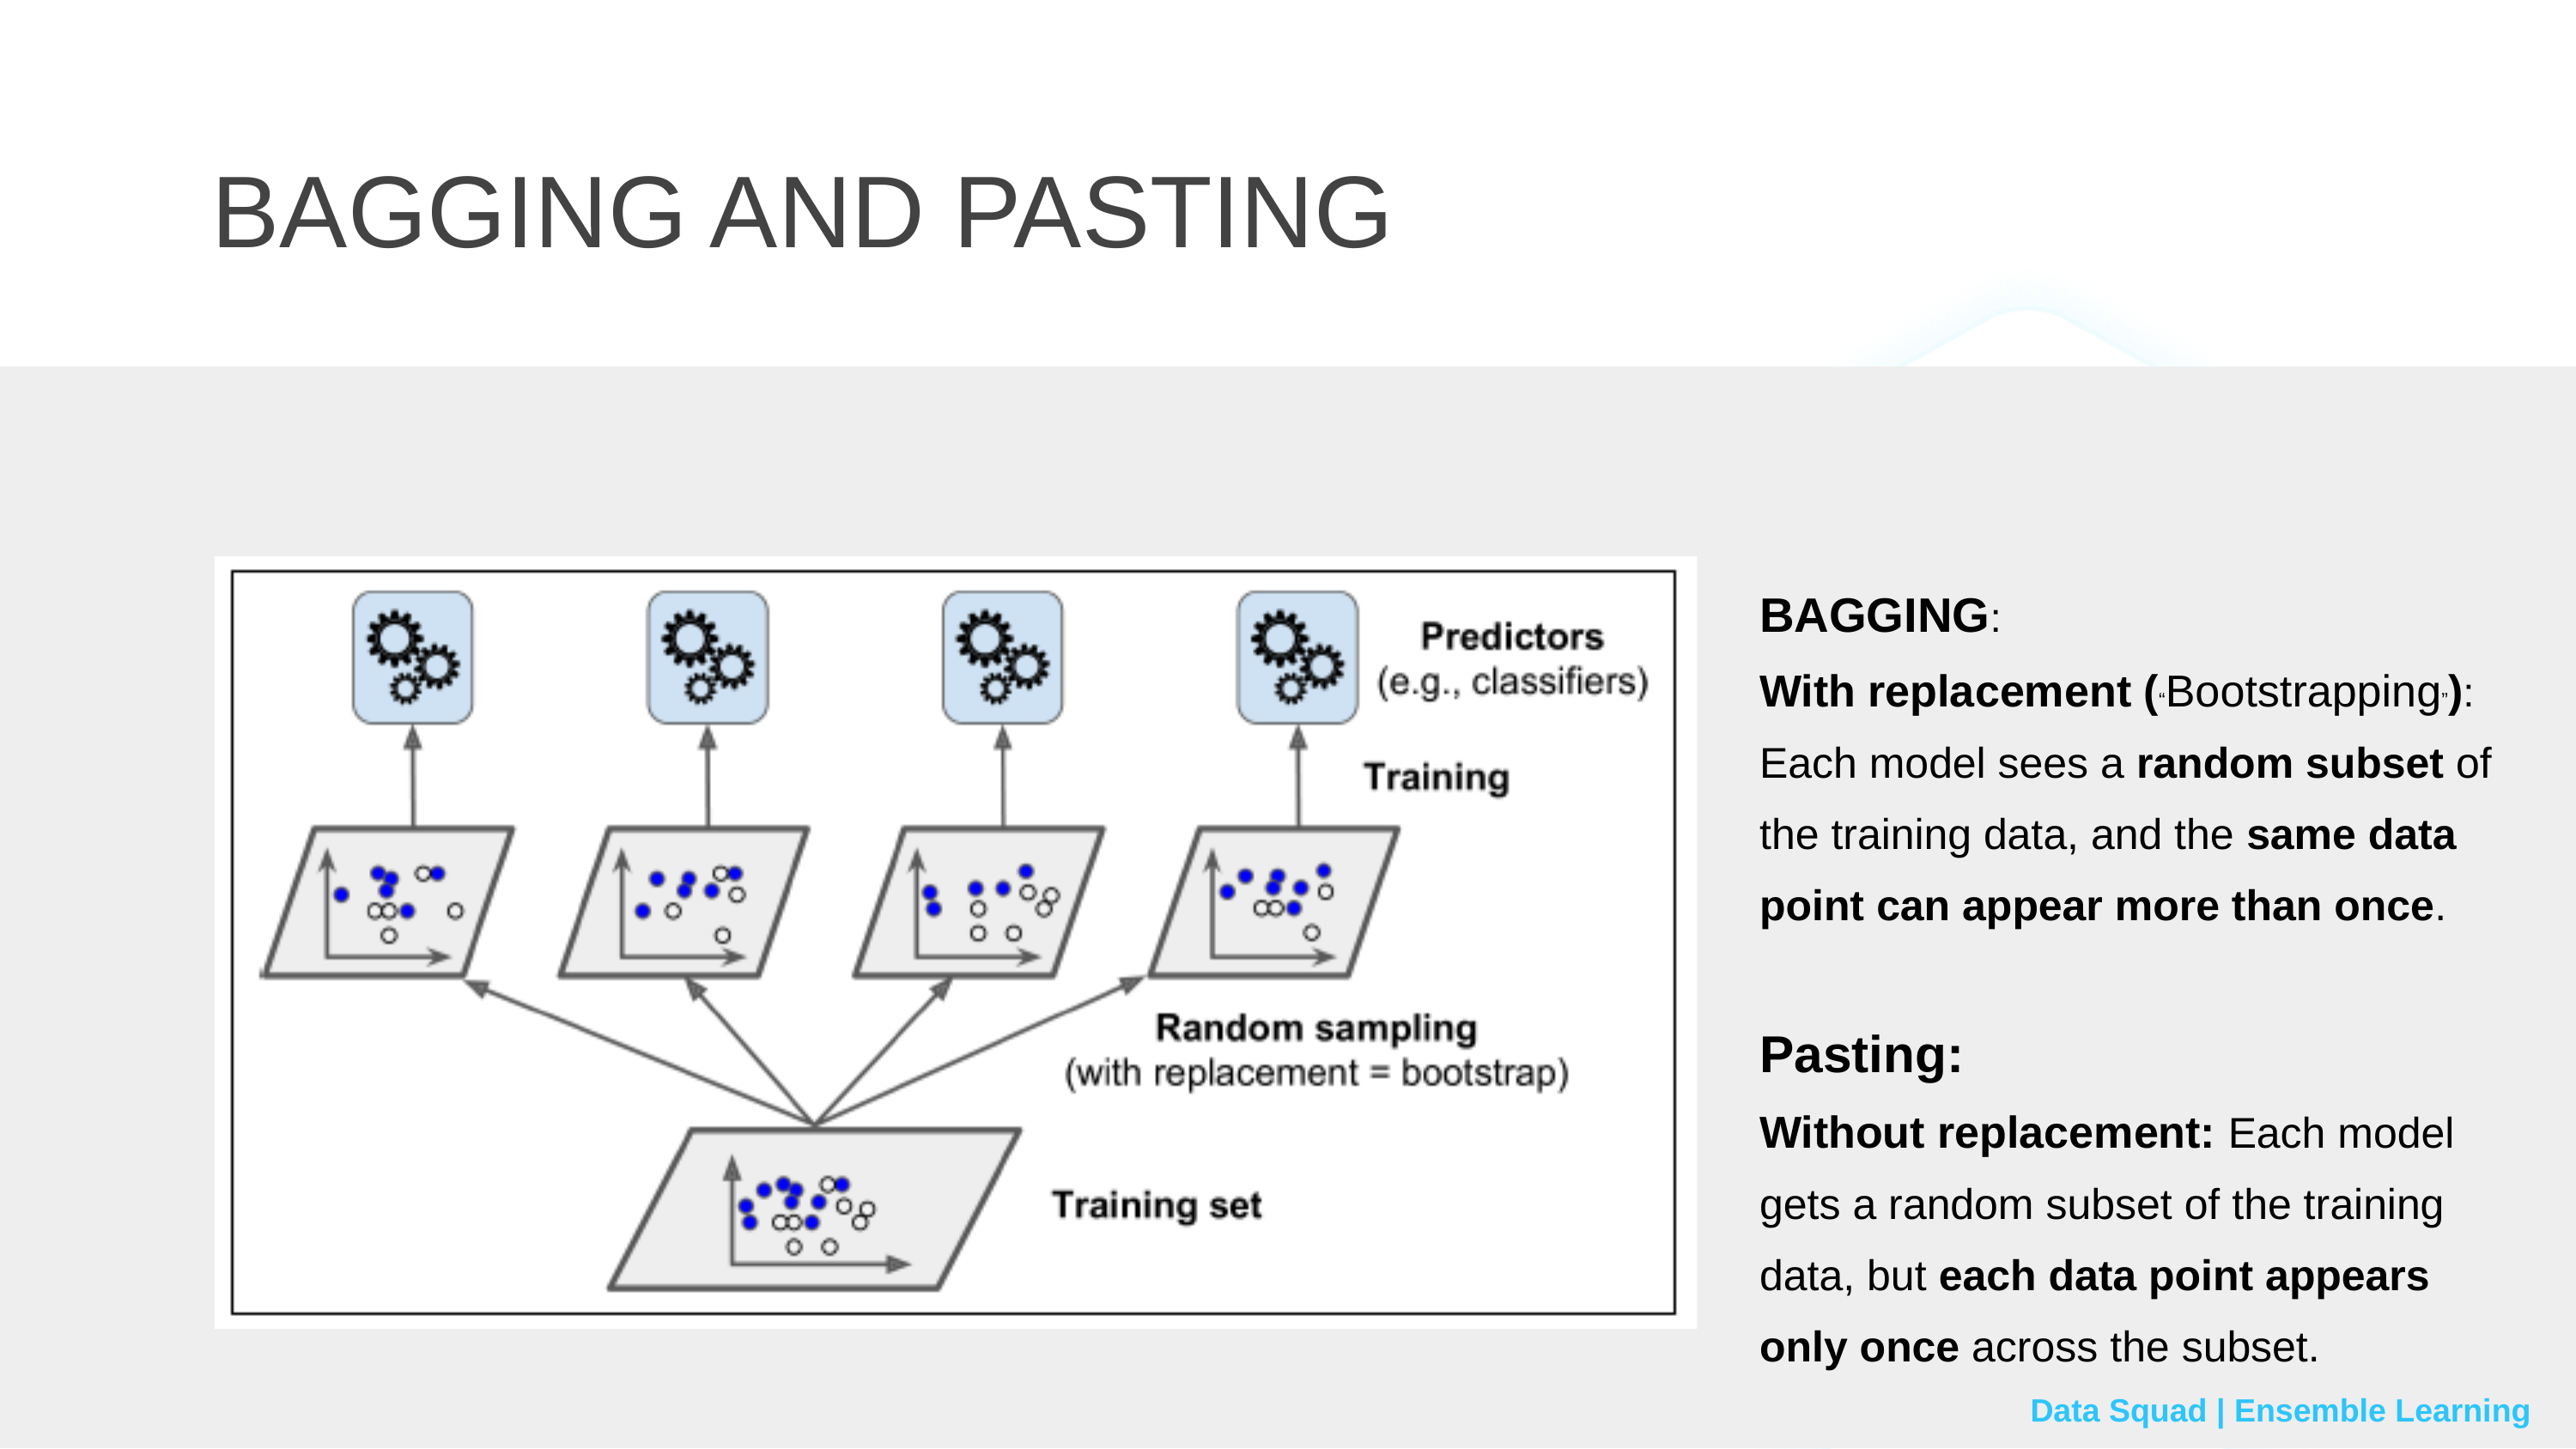

BAGGING AND PASTING

BAGGING:
With replacement (“Bootstrapping”): Each model sees a random subset of the training data, and the same data point can appear more than once.

Pasting:
Without replacement: Each model gets a random subset of the training data, but each data point appears only once across the subset.
Data Squad | Ensemble Learning